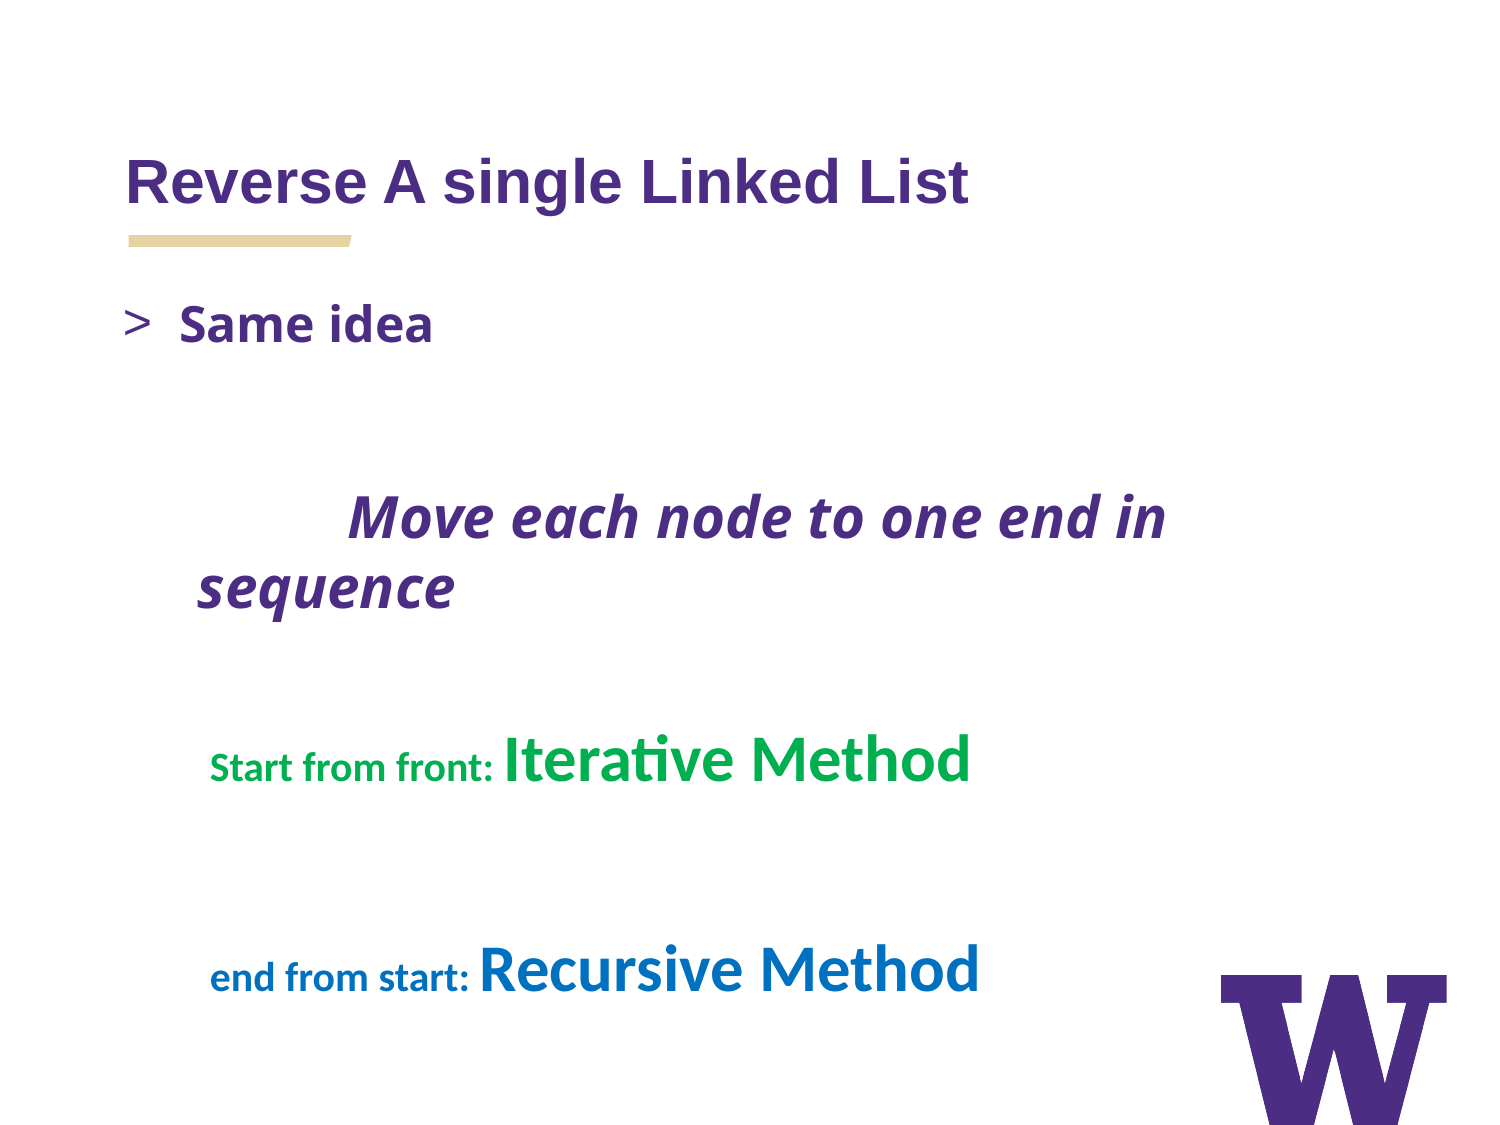

# Reverse A single Linked List
Same idea

	Move each node to one end in sequence
Start from front: Iterative Method
end from start: Recursive Method